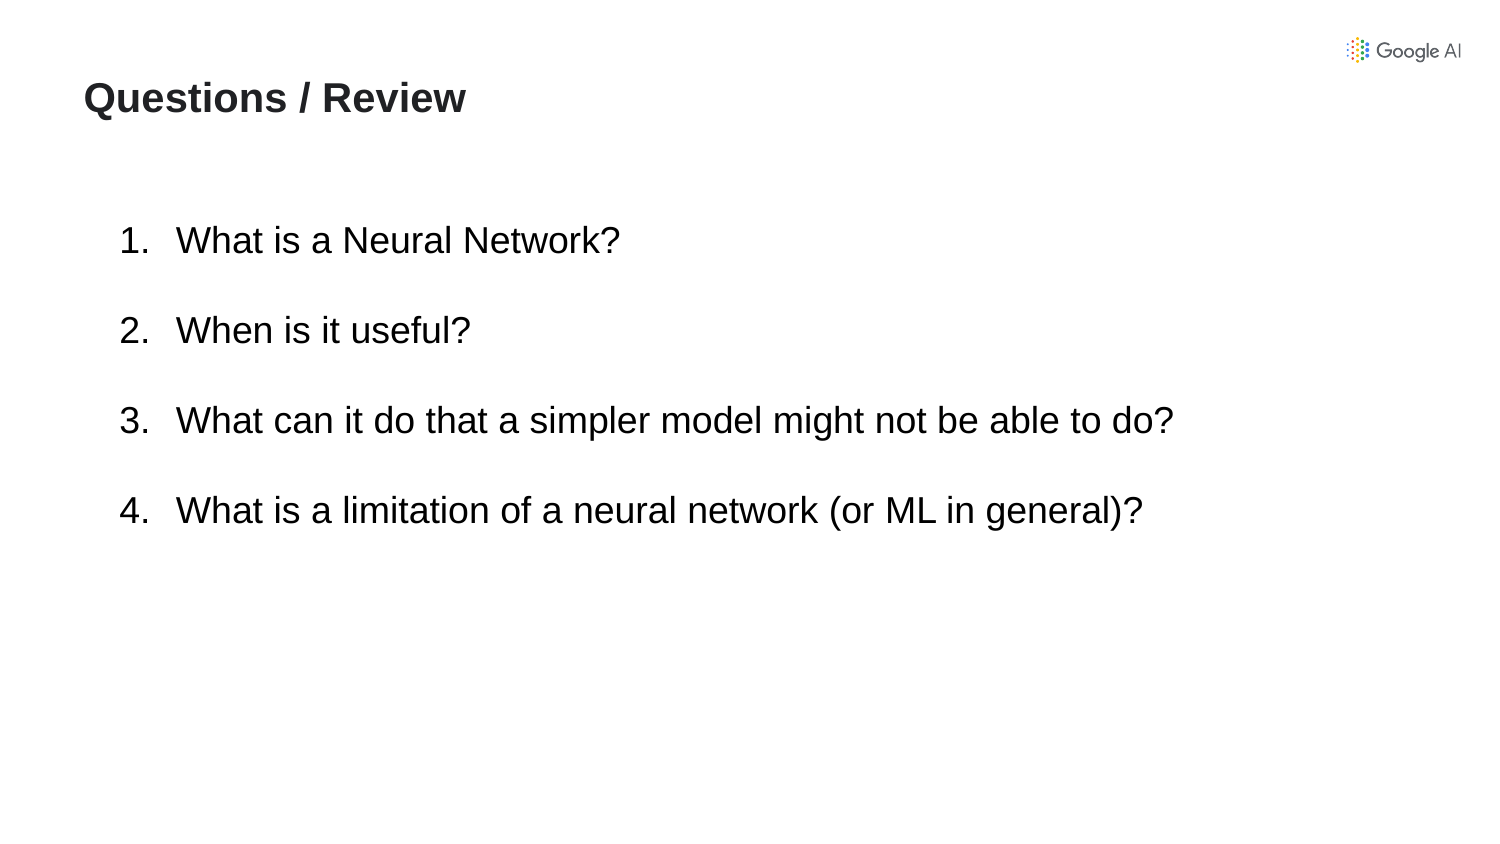

# Questions / Review
What is a Neural Network?
When is it useful?
What can it do that a simpler model might not be able to do?
What is a limitation of a neural network (or ML in general)?